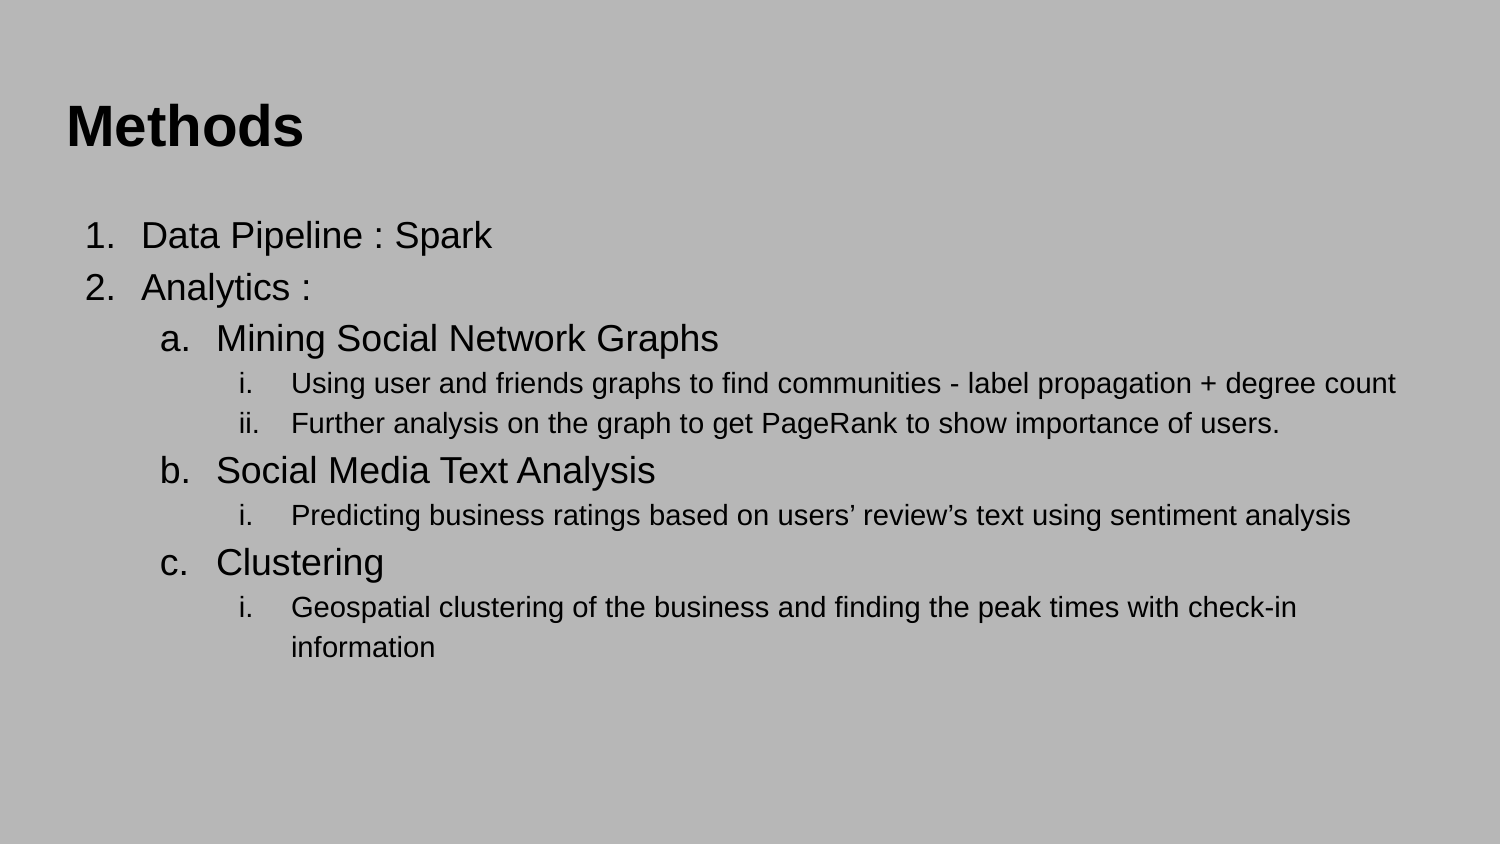

# Methods
Data Pipeline : Spark
Analytics :
Mining Social Network Graphs
Using user and friends graphs to find communities - label propagation + degree count
Further analysis on the graph to get PageRank to show importance of users.
Social Media Text Analysis
Predicting business ratings based on users’ review’s text using sentiment analysis
Clustering
Geospatial clustering of the business and finding the peak times with check-in information